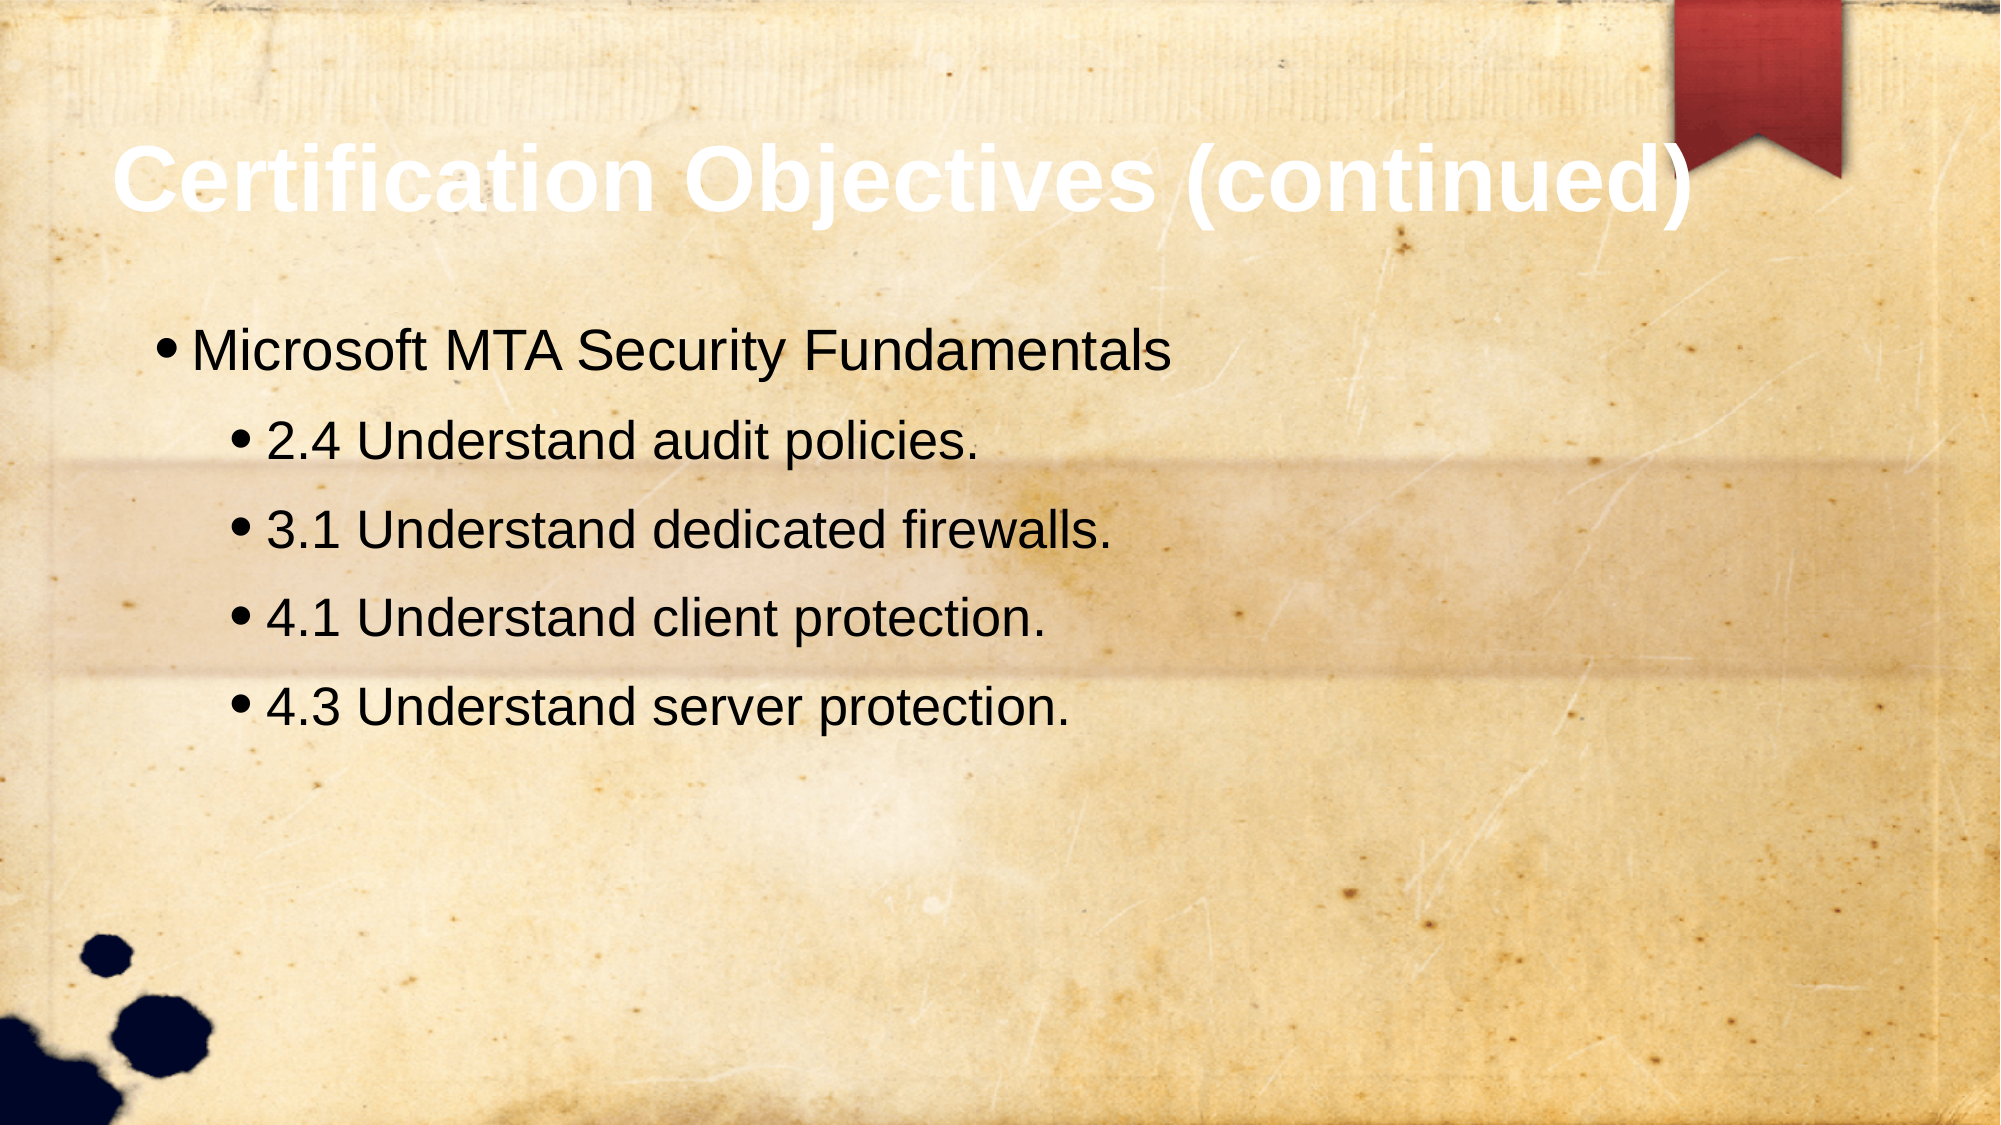

Certification Objectives (continued)
Microsoft MTA Security Fundamentals
2.4 Understand audit policies.
3.1 Understand dedicated firewalls.
4.1 Understand client protection.
4.3 Understand server protection.